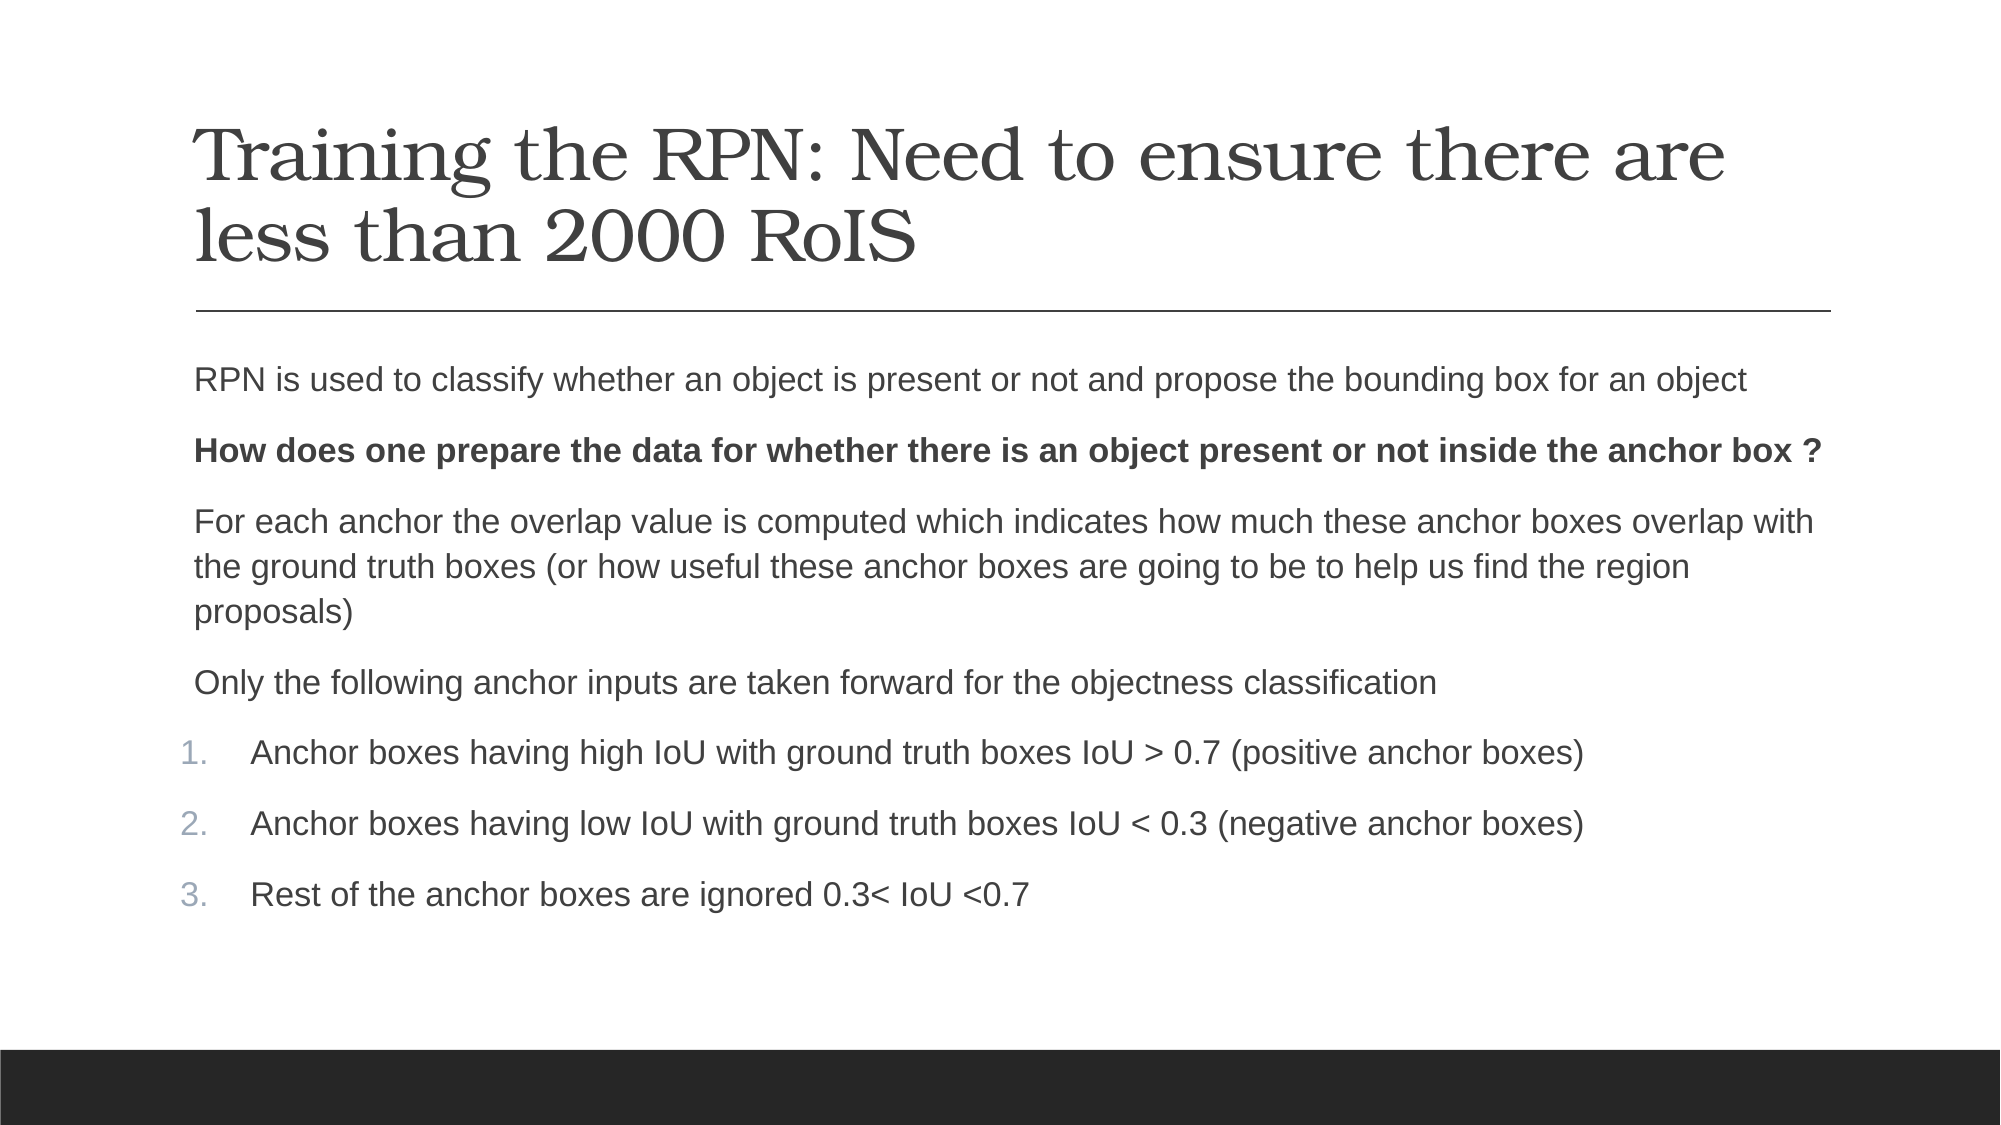

# Training the RPN: Need to ensure there are less than 2000 RoIS
RPN is used to classify whether an object is present or not and propose the bounding box for an object
How does one prepare the data for whether there is an object present or not inside the anchor box ?
For each anchor the overlap value is computed which indicates how much these anchor boxes overlap with the ground truth boxes (or how useful these anchor boxes are going to be to help us find the region proposals)
Only the following anchor inputs are taken forward for the objectness classification
Anchor boxes having high IoU with ground truth boxes IoU > 0.7 (positive anchor boxes)
Anchor boxes having low IoU with ground truth boxes IoU < 0.3 (negative anchor boxes)
Rest of the anchor boxes are ignored 0.3< IoU <0.7